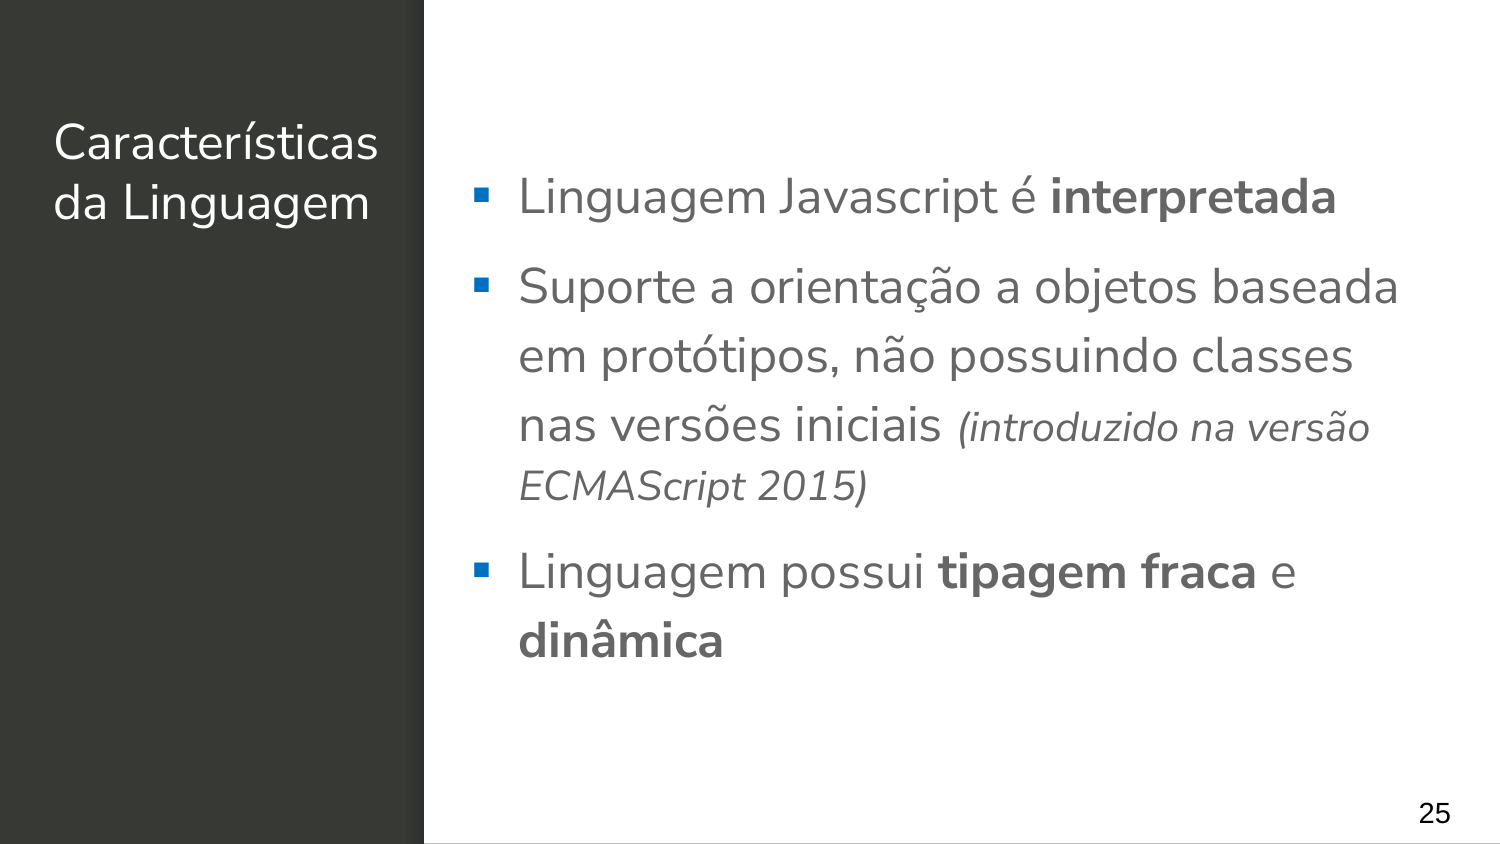

Linguagem Javascript é interpretada
Suporte a orientação a objetos baseada em protótipos, não possuindo classes nas versões iniciais (introduzido na versão ECMAScript 2015)
Linguagem possui tipagem fraca e dinâmica
# Características da Linguagem
25